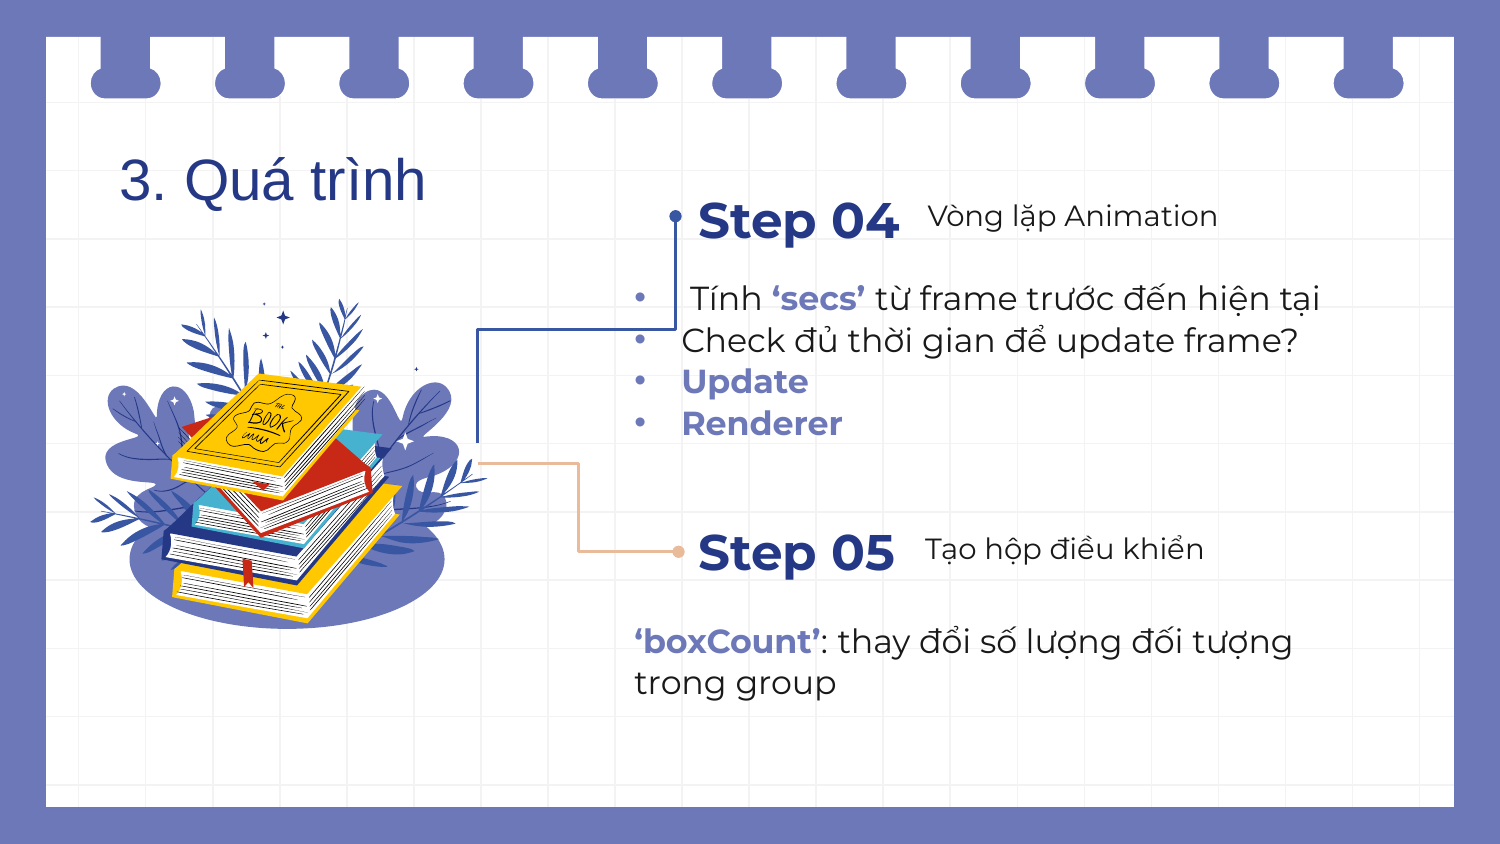

3. Quá trình

Step 04
 Vòng lặp Animation
 Tính ‘secs’ từ frame trước đến hiện tại
Check đủ thời gian để update frame?
Update
Renderer

Step 05
Tạo hộp điều khiển
‘boxCount’: thay đổi số lượng đối tượng trong group